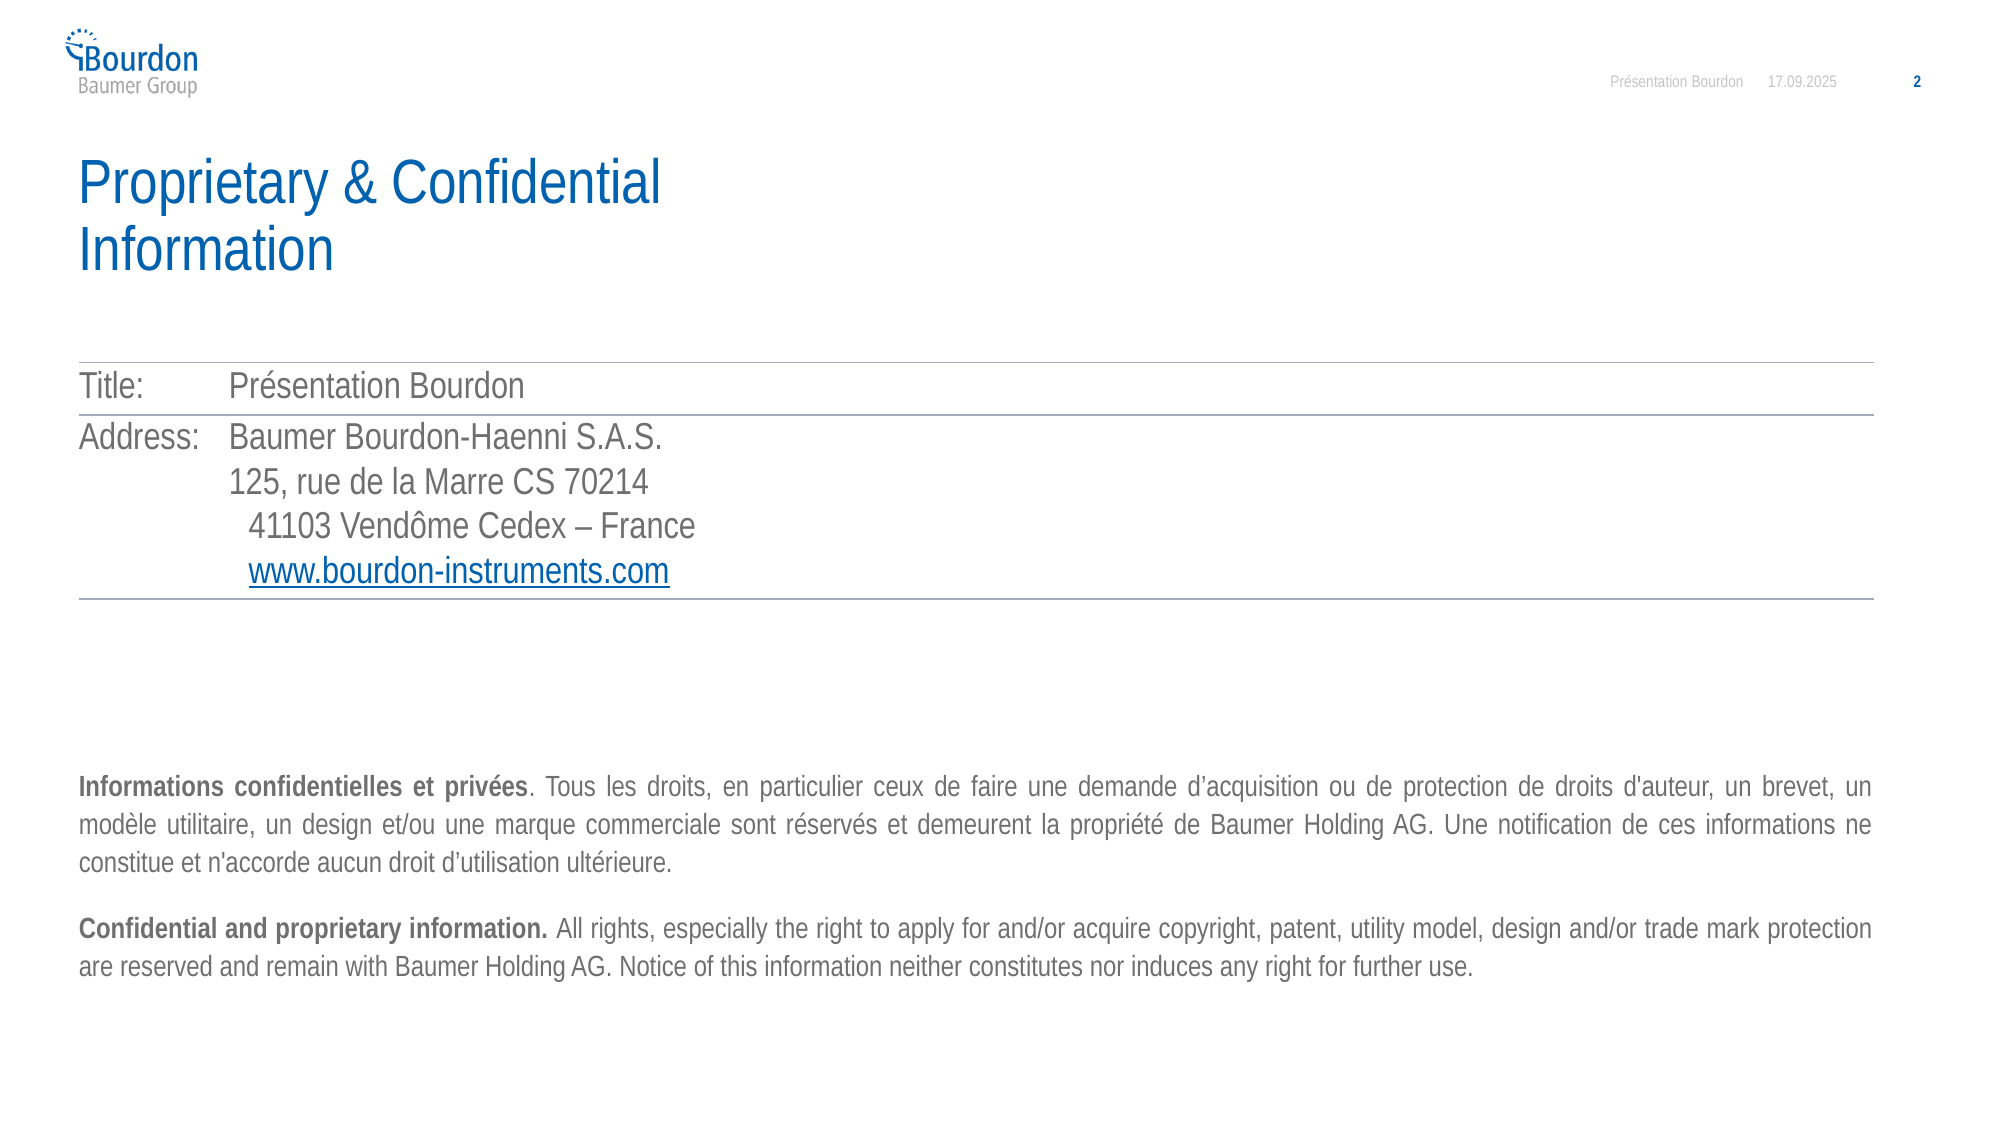

Présentation Bourdon
17.09.2025
2
# Proprietary & Confidential Information
| Title: Présentation Bourdon |
| --- |
| Address: Baumer Bourdon-Haenni S.A.S. 125, rue de la Marre CS 70214 41103 Vendôme Cedex – France www.bourdon-instruments.com |

Informations confidentielles et privées. Tous les droits, en particulier ceux de faire une demande d’acquisition ou de protection de droits d'auteur, un brevet, un modèle utilitaire, un design et/ou une marque commerciale sont réservés et demeurent la propriété de Baumer Holding AG. Une notification de ces informations ne constitue et n'accorde aucun droit d’utilisation ultérieure.
Confidential and proprietary information. All rights, especially the right to apply for and/or acquire copyright, patent, utility model, design and/or trade mark protection are reserved and remain with Baumer Holding AG. Notice of this information neither constitutes nor induces any right for further use.